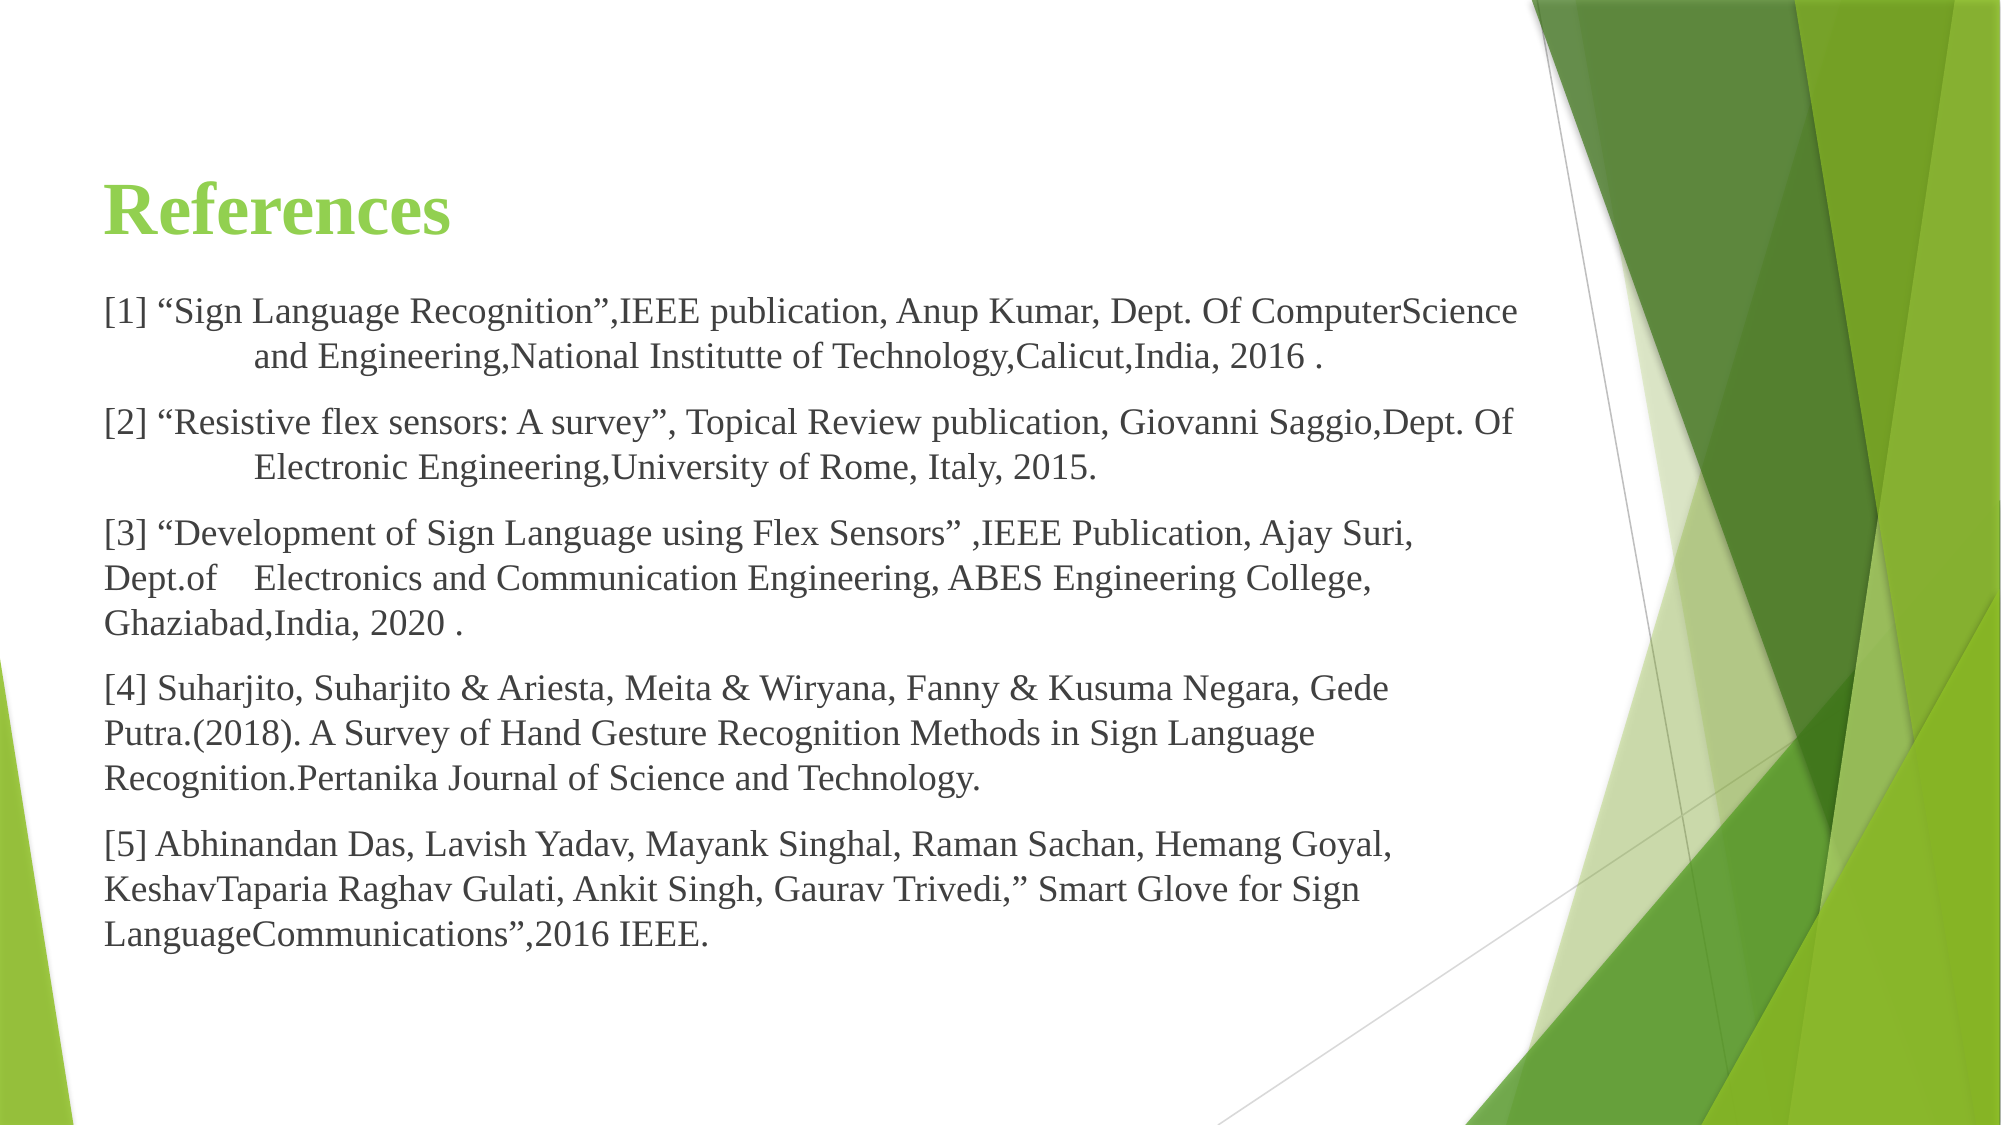

# References
[1] “Sign Language Recognition”,IEEE publication, Anup Kumar, Dept. Of ComputerScience 	and Engineering,National Institutte of Technology,Calicut,India, 2016 .
[2] “Resistive flex sensors: A survey”, Topical Review publication, Giovanni Saggio,Dept. Of 	Electronic Engineering,University of Rome, Italy, 2015.
[3] “Development of Sign Language using Flex Sensors” ,IEEE Publication, Ajay Suri, Dept.of 	Electronics and Communication Engineering, ABES Engineering College, 	Ghaziabad,India, 2020 .
[4] Suharjito, Suharjito & Ariesta, Meita & Wiryana, Fanny & Kusuma Negara, Gede 	Putra.(2018). A Survey of Hand Gesture Recognition Methods in Sign Language 	Recognition.Pertanika Journal of Science and Technology.
[5] Abhinandan Das, Lavish Yadav, Mayank Singhal, Raman Sachan, Hemang Goyal, 	KeshavTaparia Raghav Gulati, Ankit Singh, Gaurav Trivedi,” Smart Glove for Sign 	LanguageCommunications”,2016 IEEE.